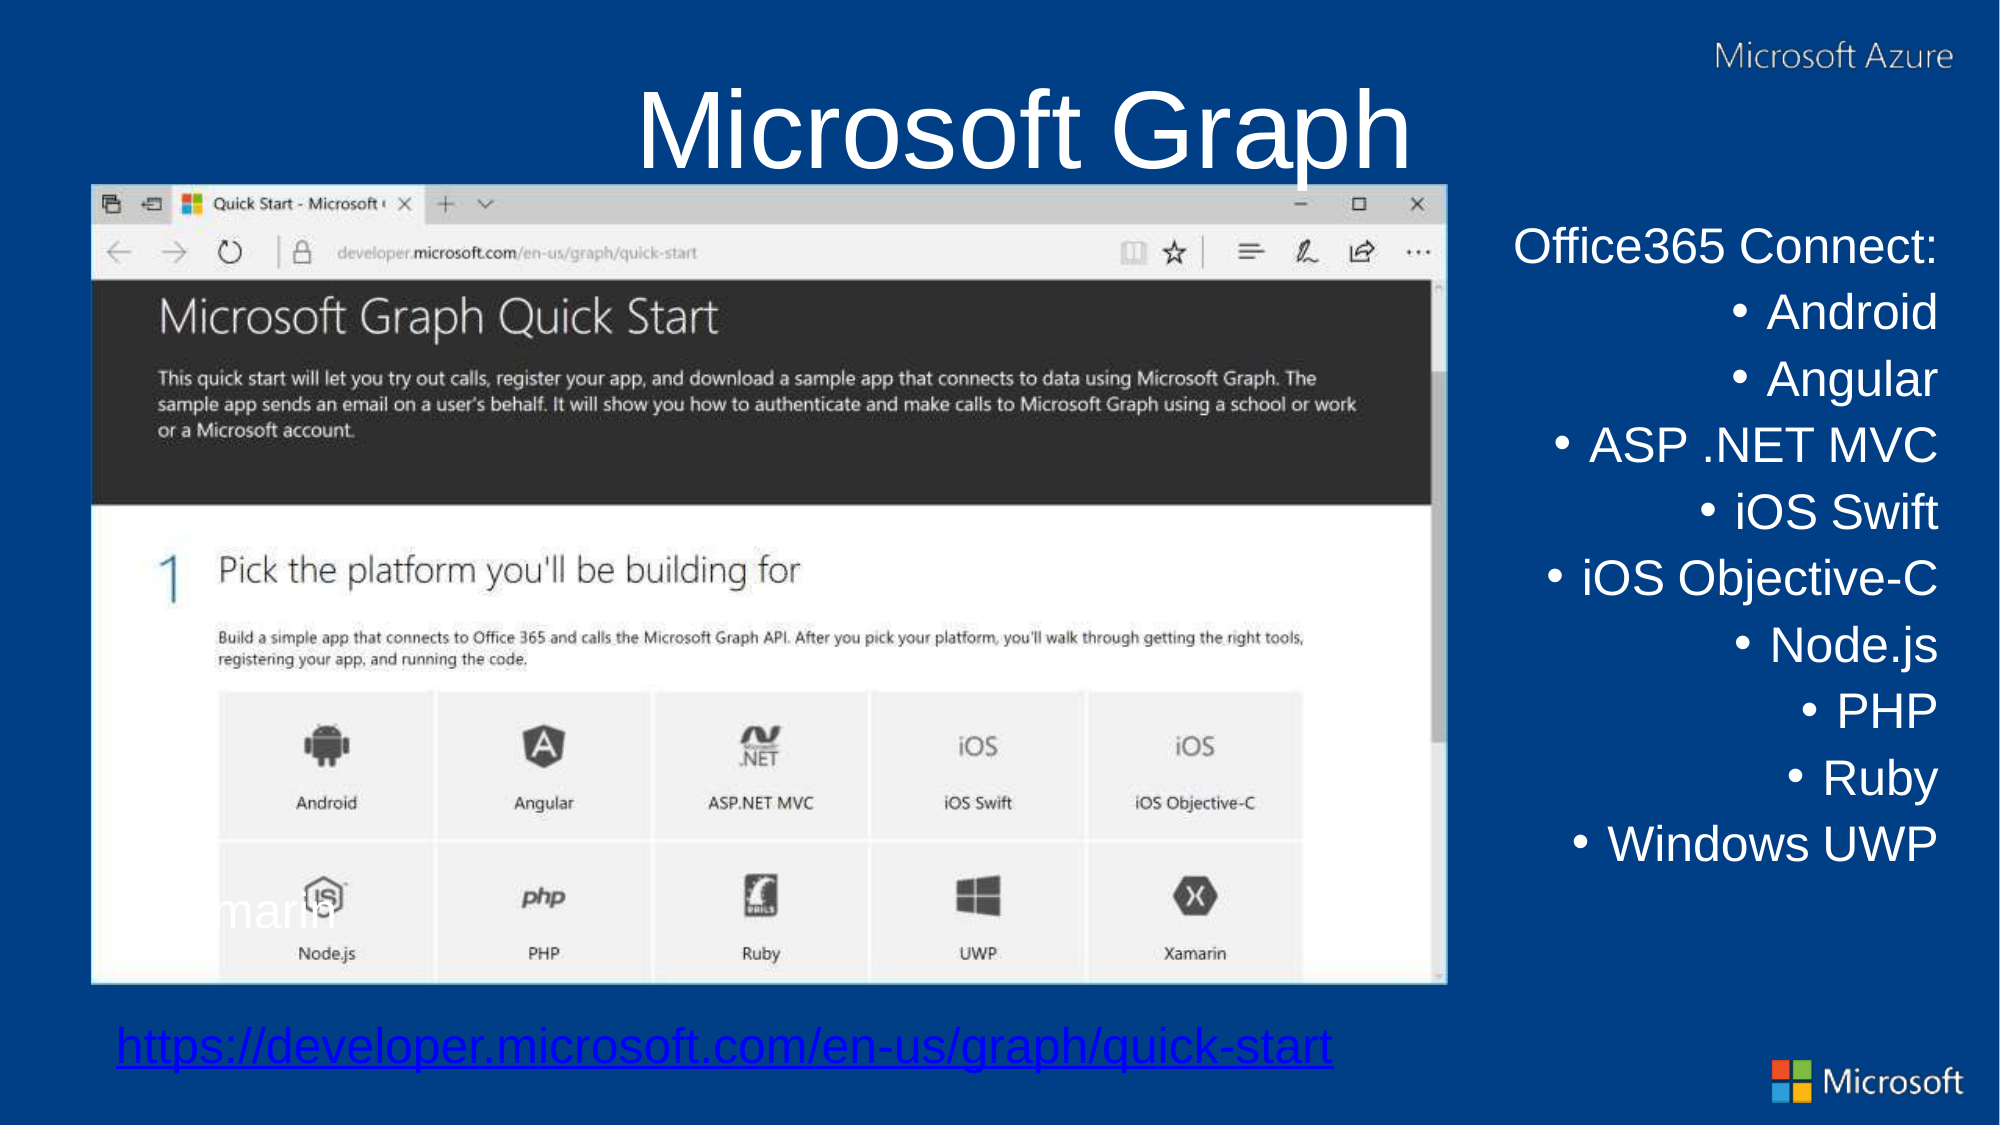

# Microsoft Graph

Office365 Connect:
Android
Angular
ASP .NET MVC
iOS Swift
iOS Objective-C
Node.js
PHP
Ruby
Windows UWP
Xamarin

https://developer.microsoft.com/en-us/graph/quick-start